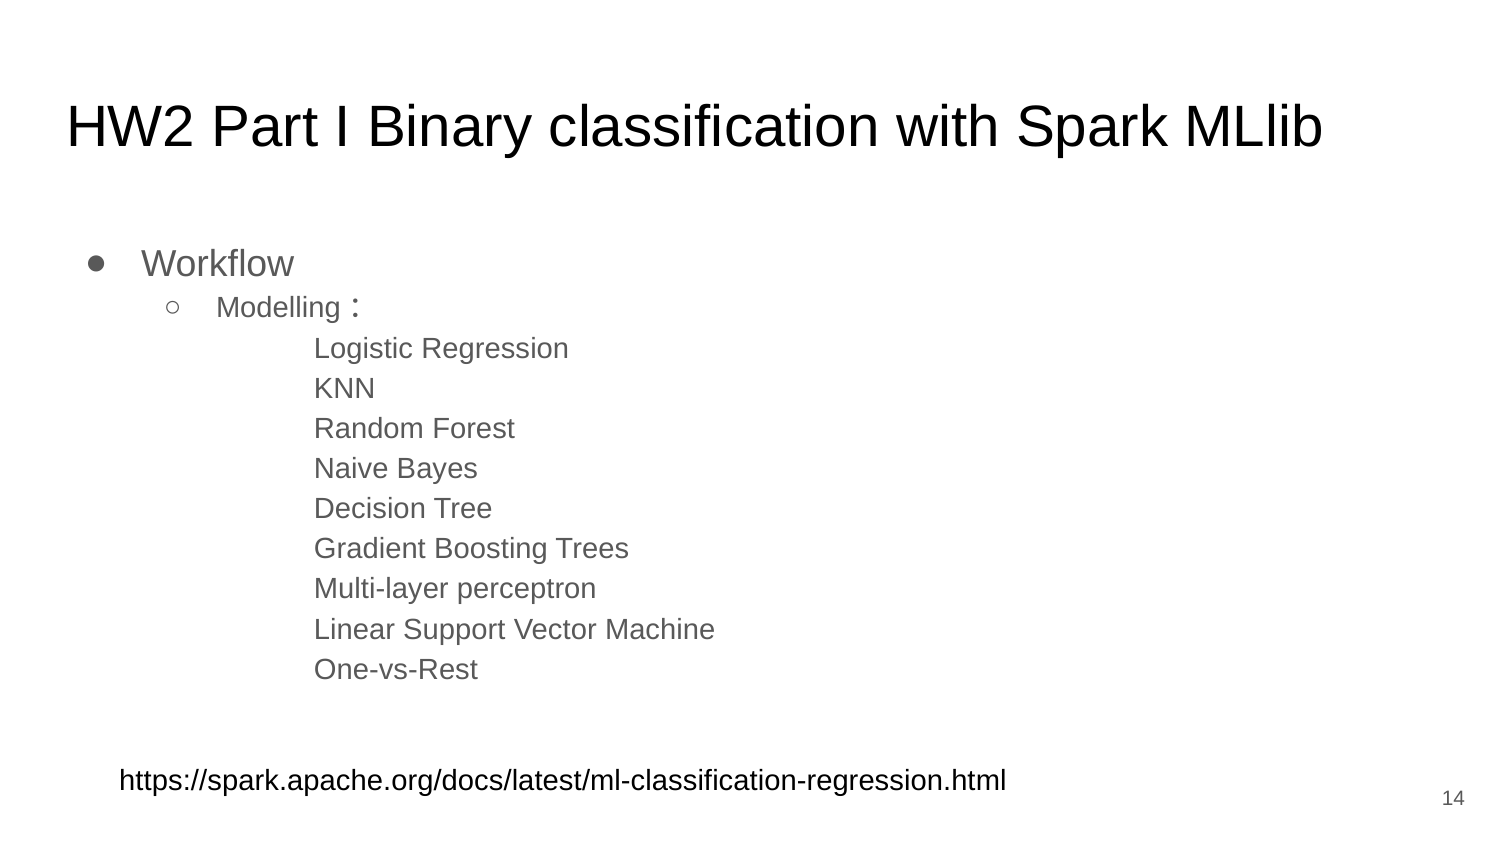

# HW2 Part I Binary classification with Spark MLlib
Workflow
Modelling：
	Logistic Regression
	KNN
	Random Forest
	Naive Bayes
	Decision Tree
	Gradient Boosting Trees
	Multi-layer perceptron
	Linear Support Vector Machine
	One-vs-Rest
https://spark.apache.org/docs/latest/ml-classification-regression.html
14